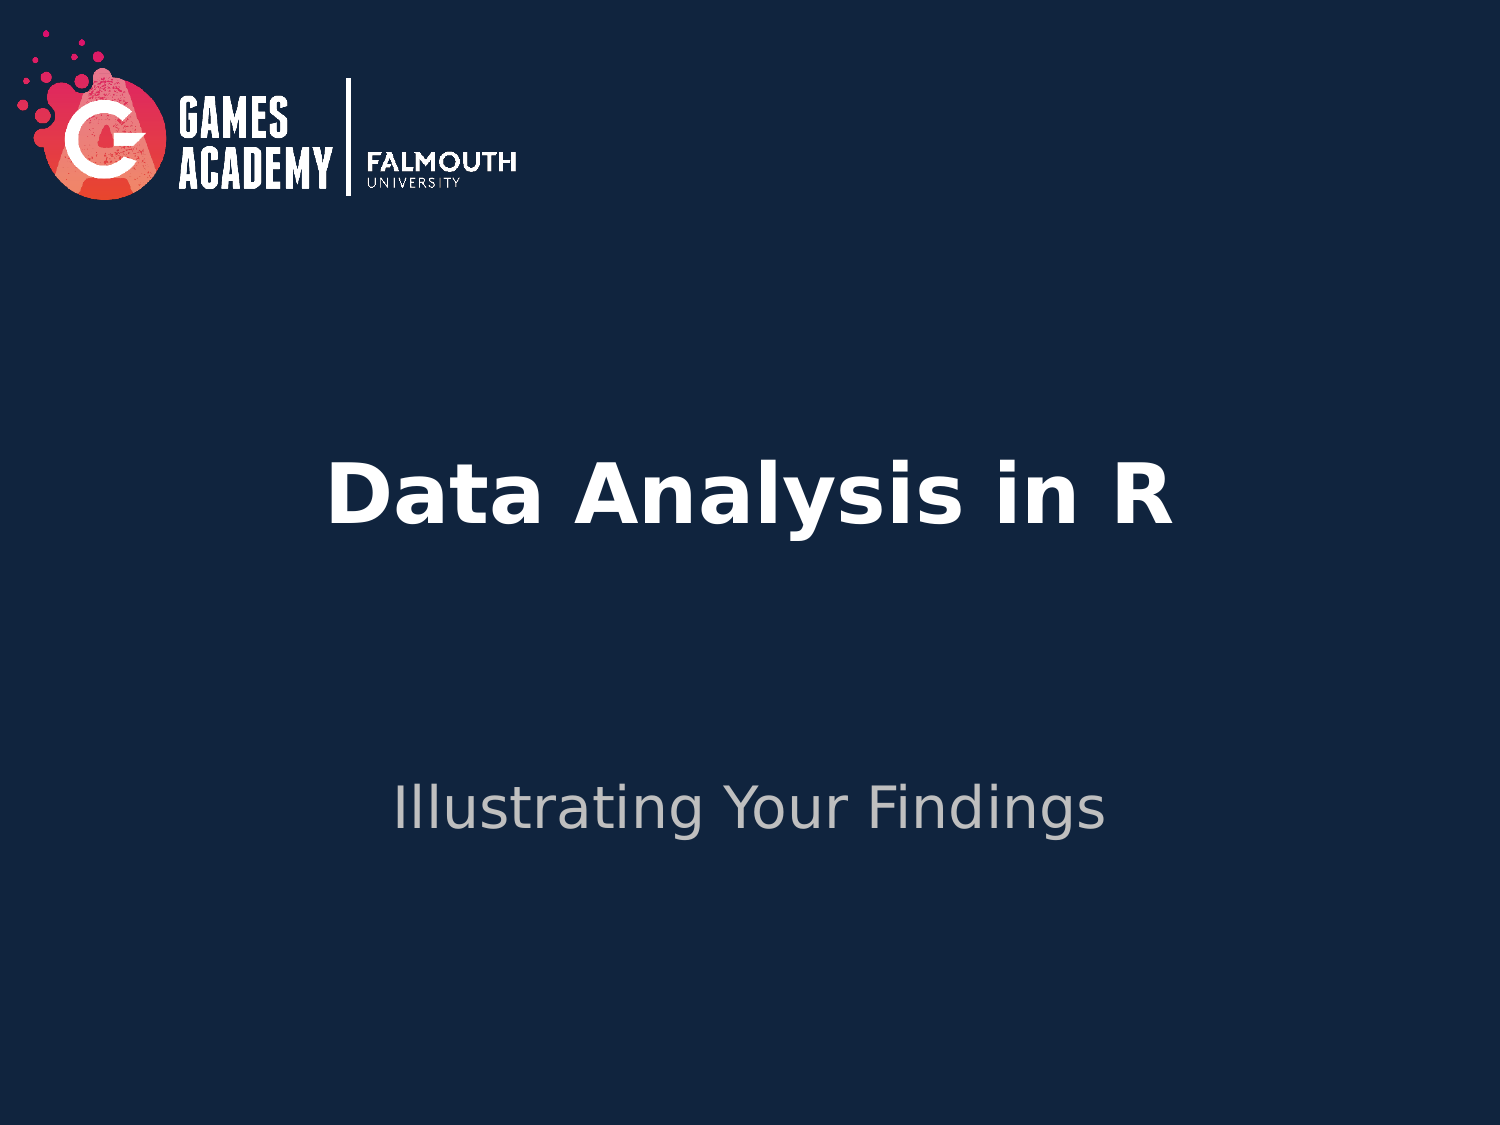

# Data Analysis in R
Illustrating Your Findings